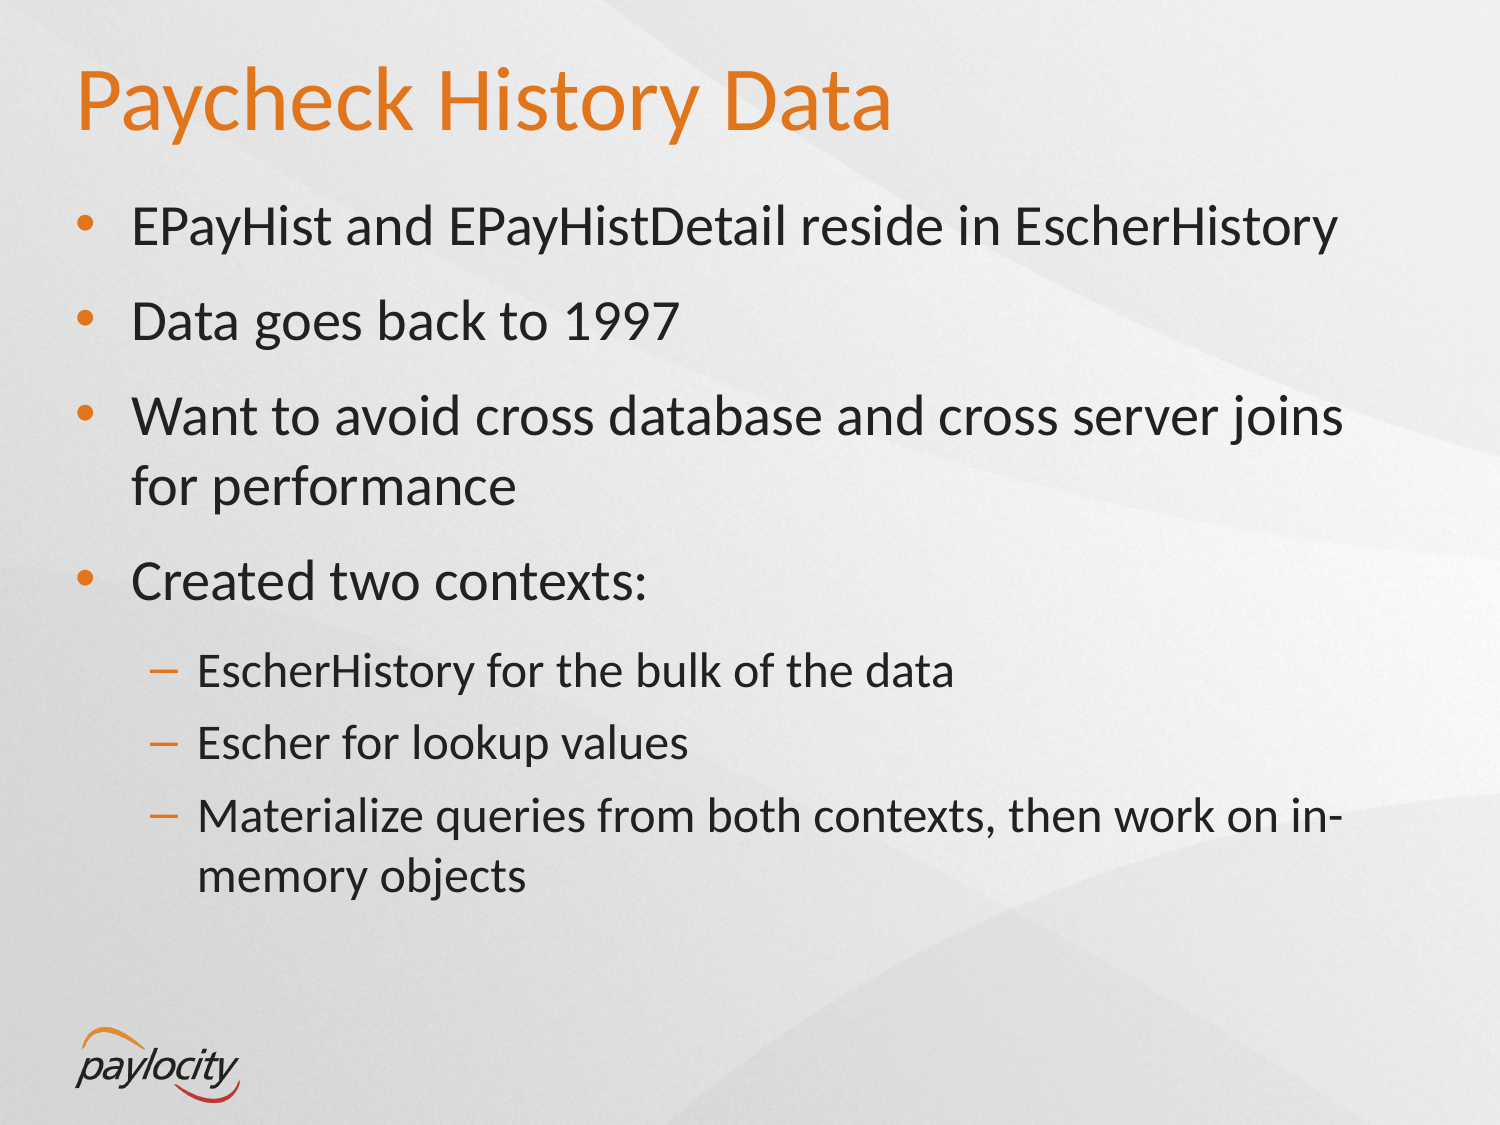

# Paycheck History Data
EPayHist and EPayHistDetail reside in EscherHistory
Data goes back to 1997
Want to avoid cross database and cross server joins for performance
Created two contexts:
EscherHistory for the bulk of the data
Escher for lookup values
Materialize queries from both contexts, then work on in-memory objects